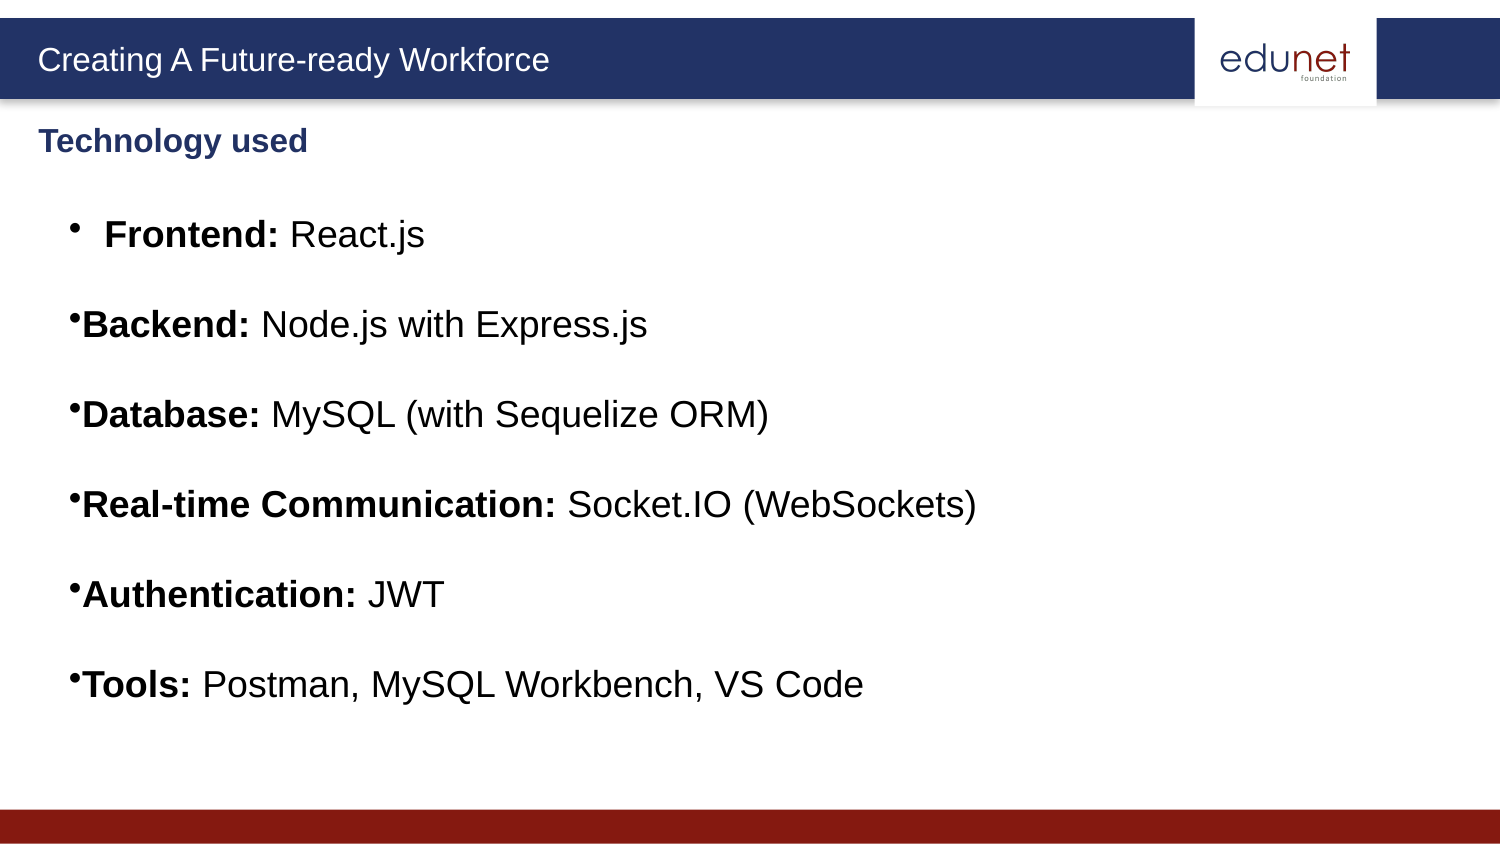

Technology used
Frontend: React.js

Backend: Node.js with Express.js

Database: MySQL (with Sequelize ORM)

Real-time Communication: Socket.IO (WebSockets)

Authentication: JWT

Tools: Postman, MySQL Workbench, VS Code